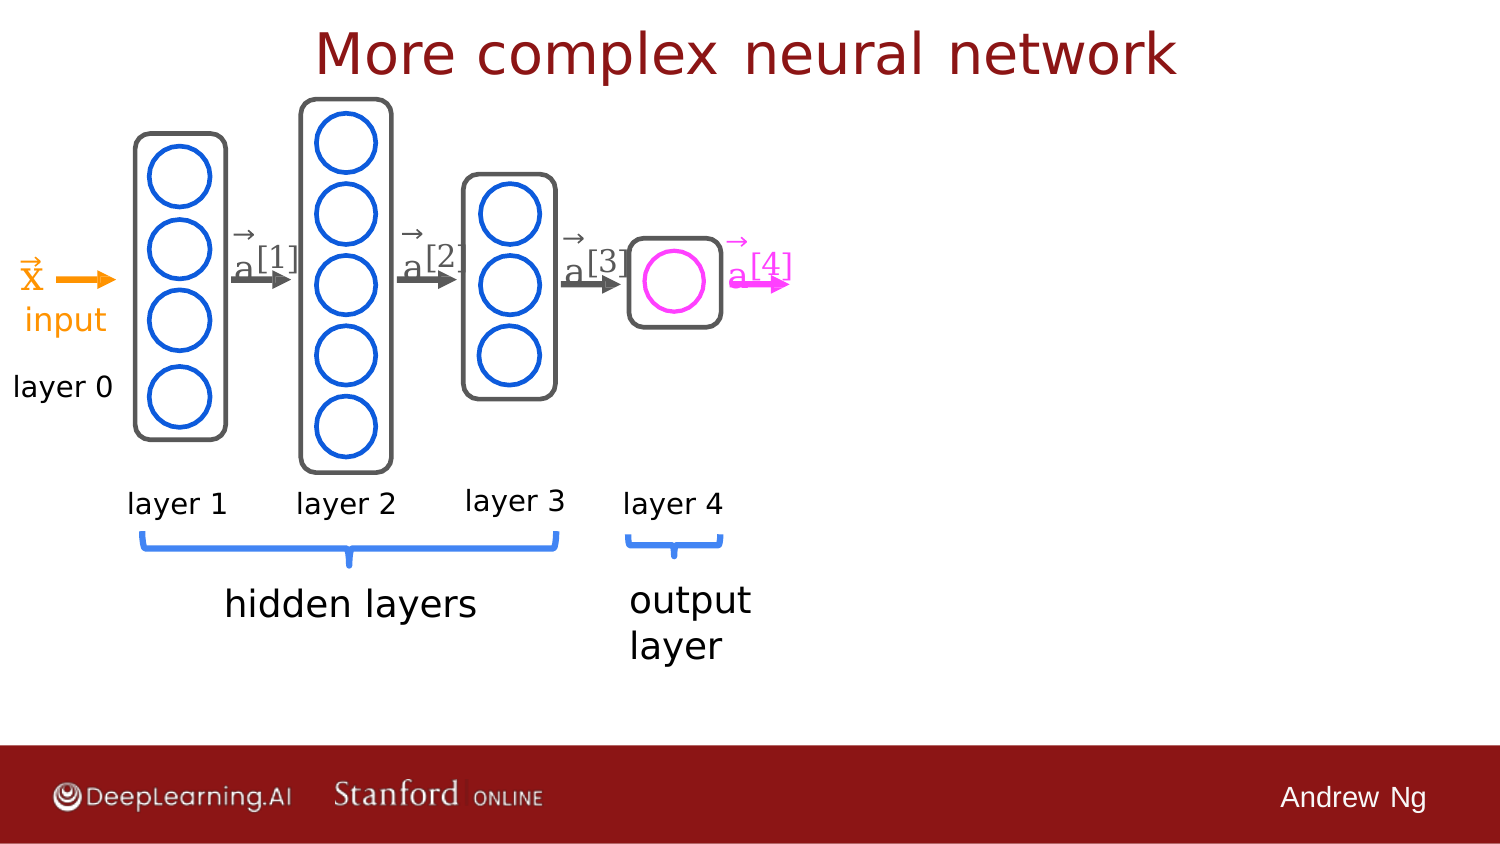

# More complex neural network

a[2]
a[1]
a[3]
a[4]

x
input
layer 0

layer 3
layer 1
layer 2
layer 4

output
layer
hidden layers
Andrew Ng